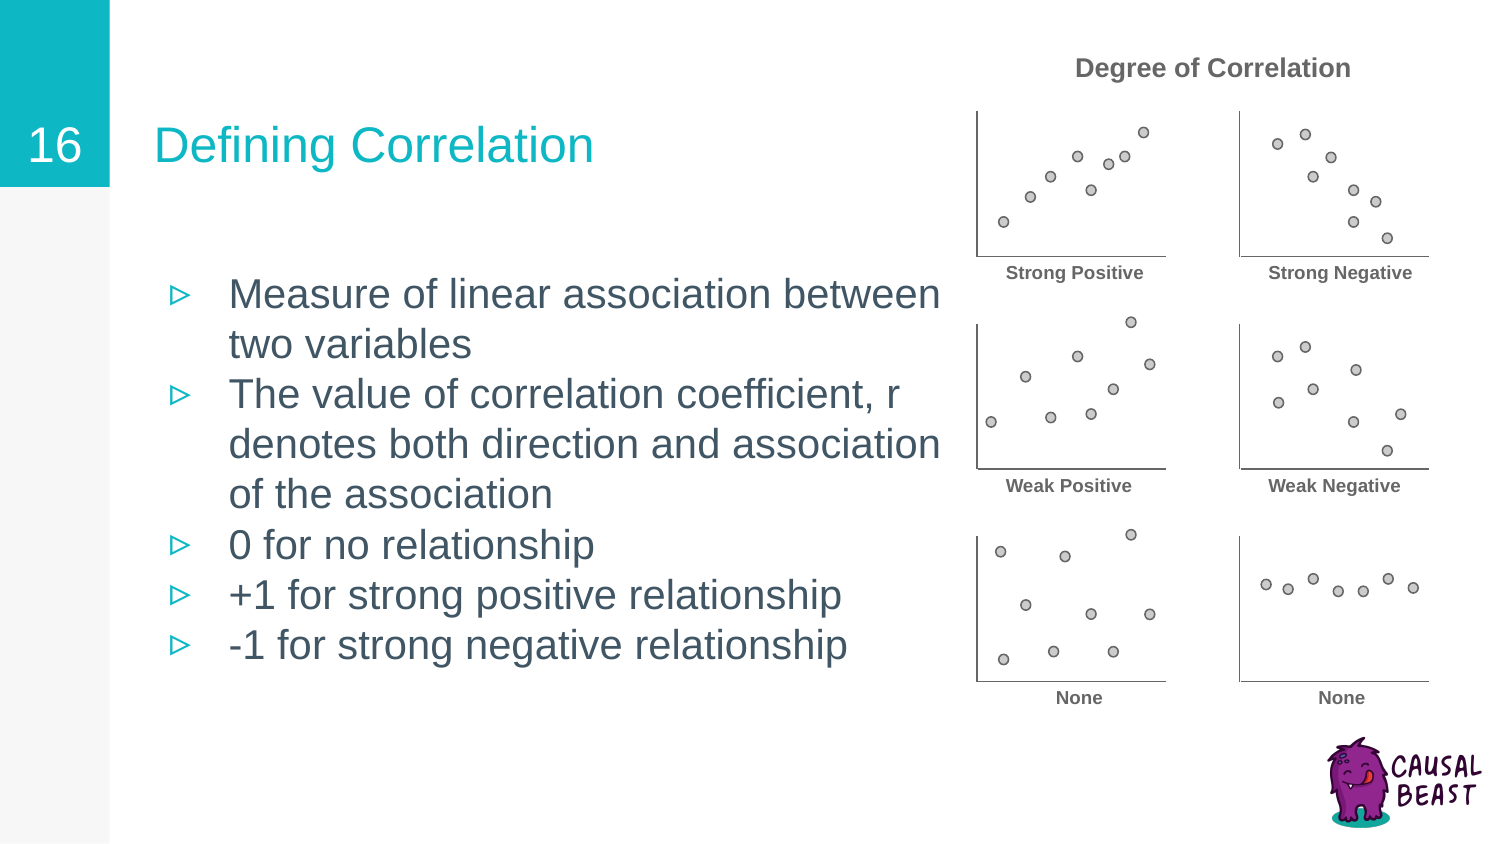

16
# Defining Correlation
Degree of Correlation

Strong Positive
Strong Negative
Measure of linear association between two variables
The value of correlation coefficient, r denotes both direction and association of the association
0 for no relationship
+1 for strong positive relationship
-1 for strong negative relationship

Weak Positive
Weak Negative

None
None